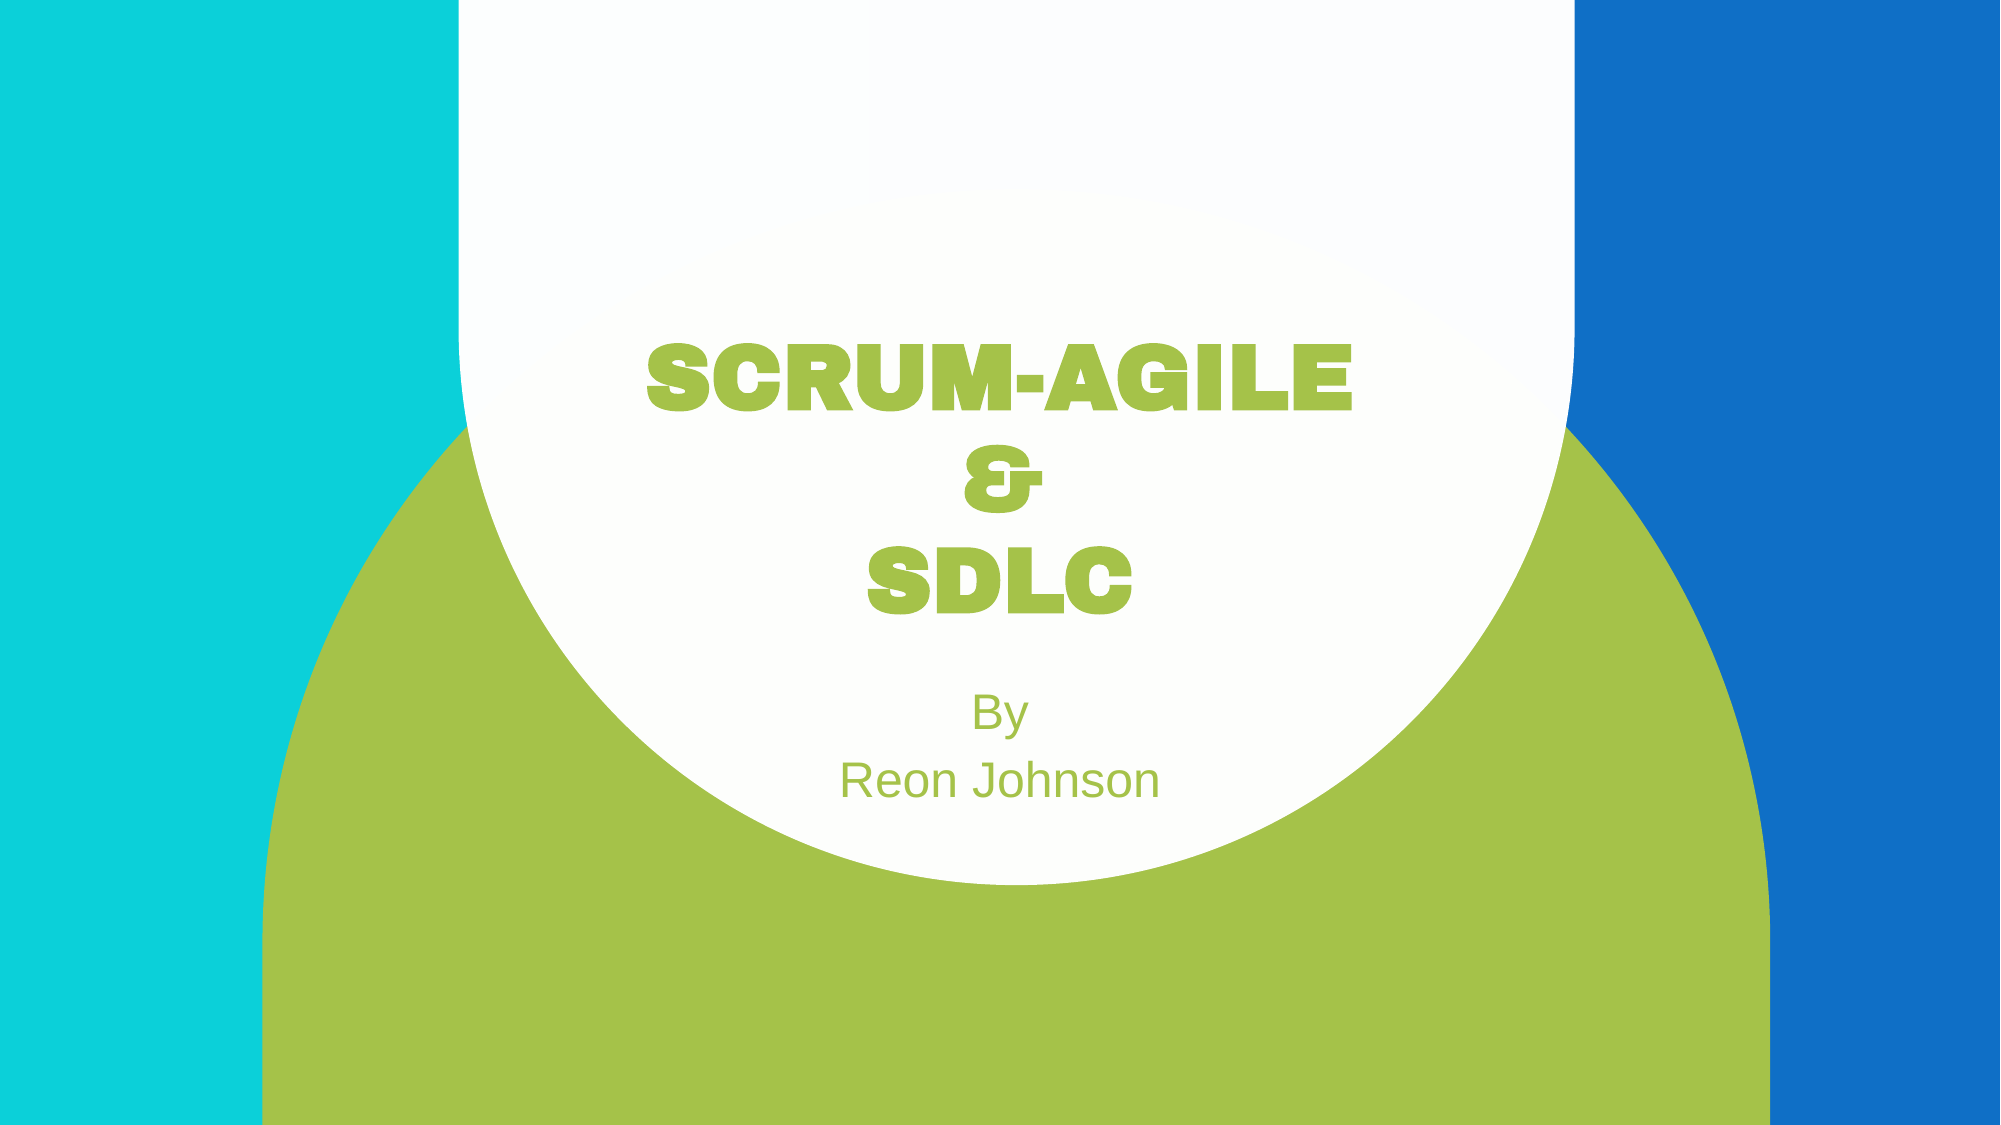

# Scrum-Agile & SDLC
By
Reon Johnson